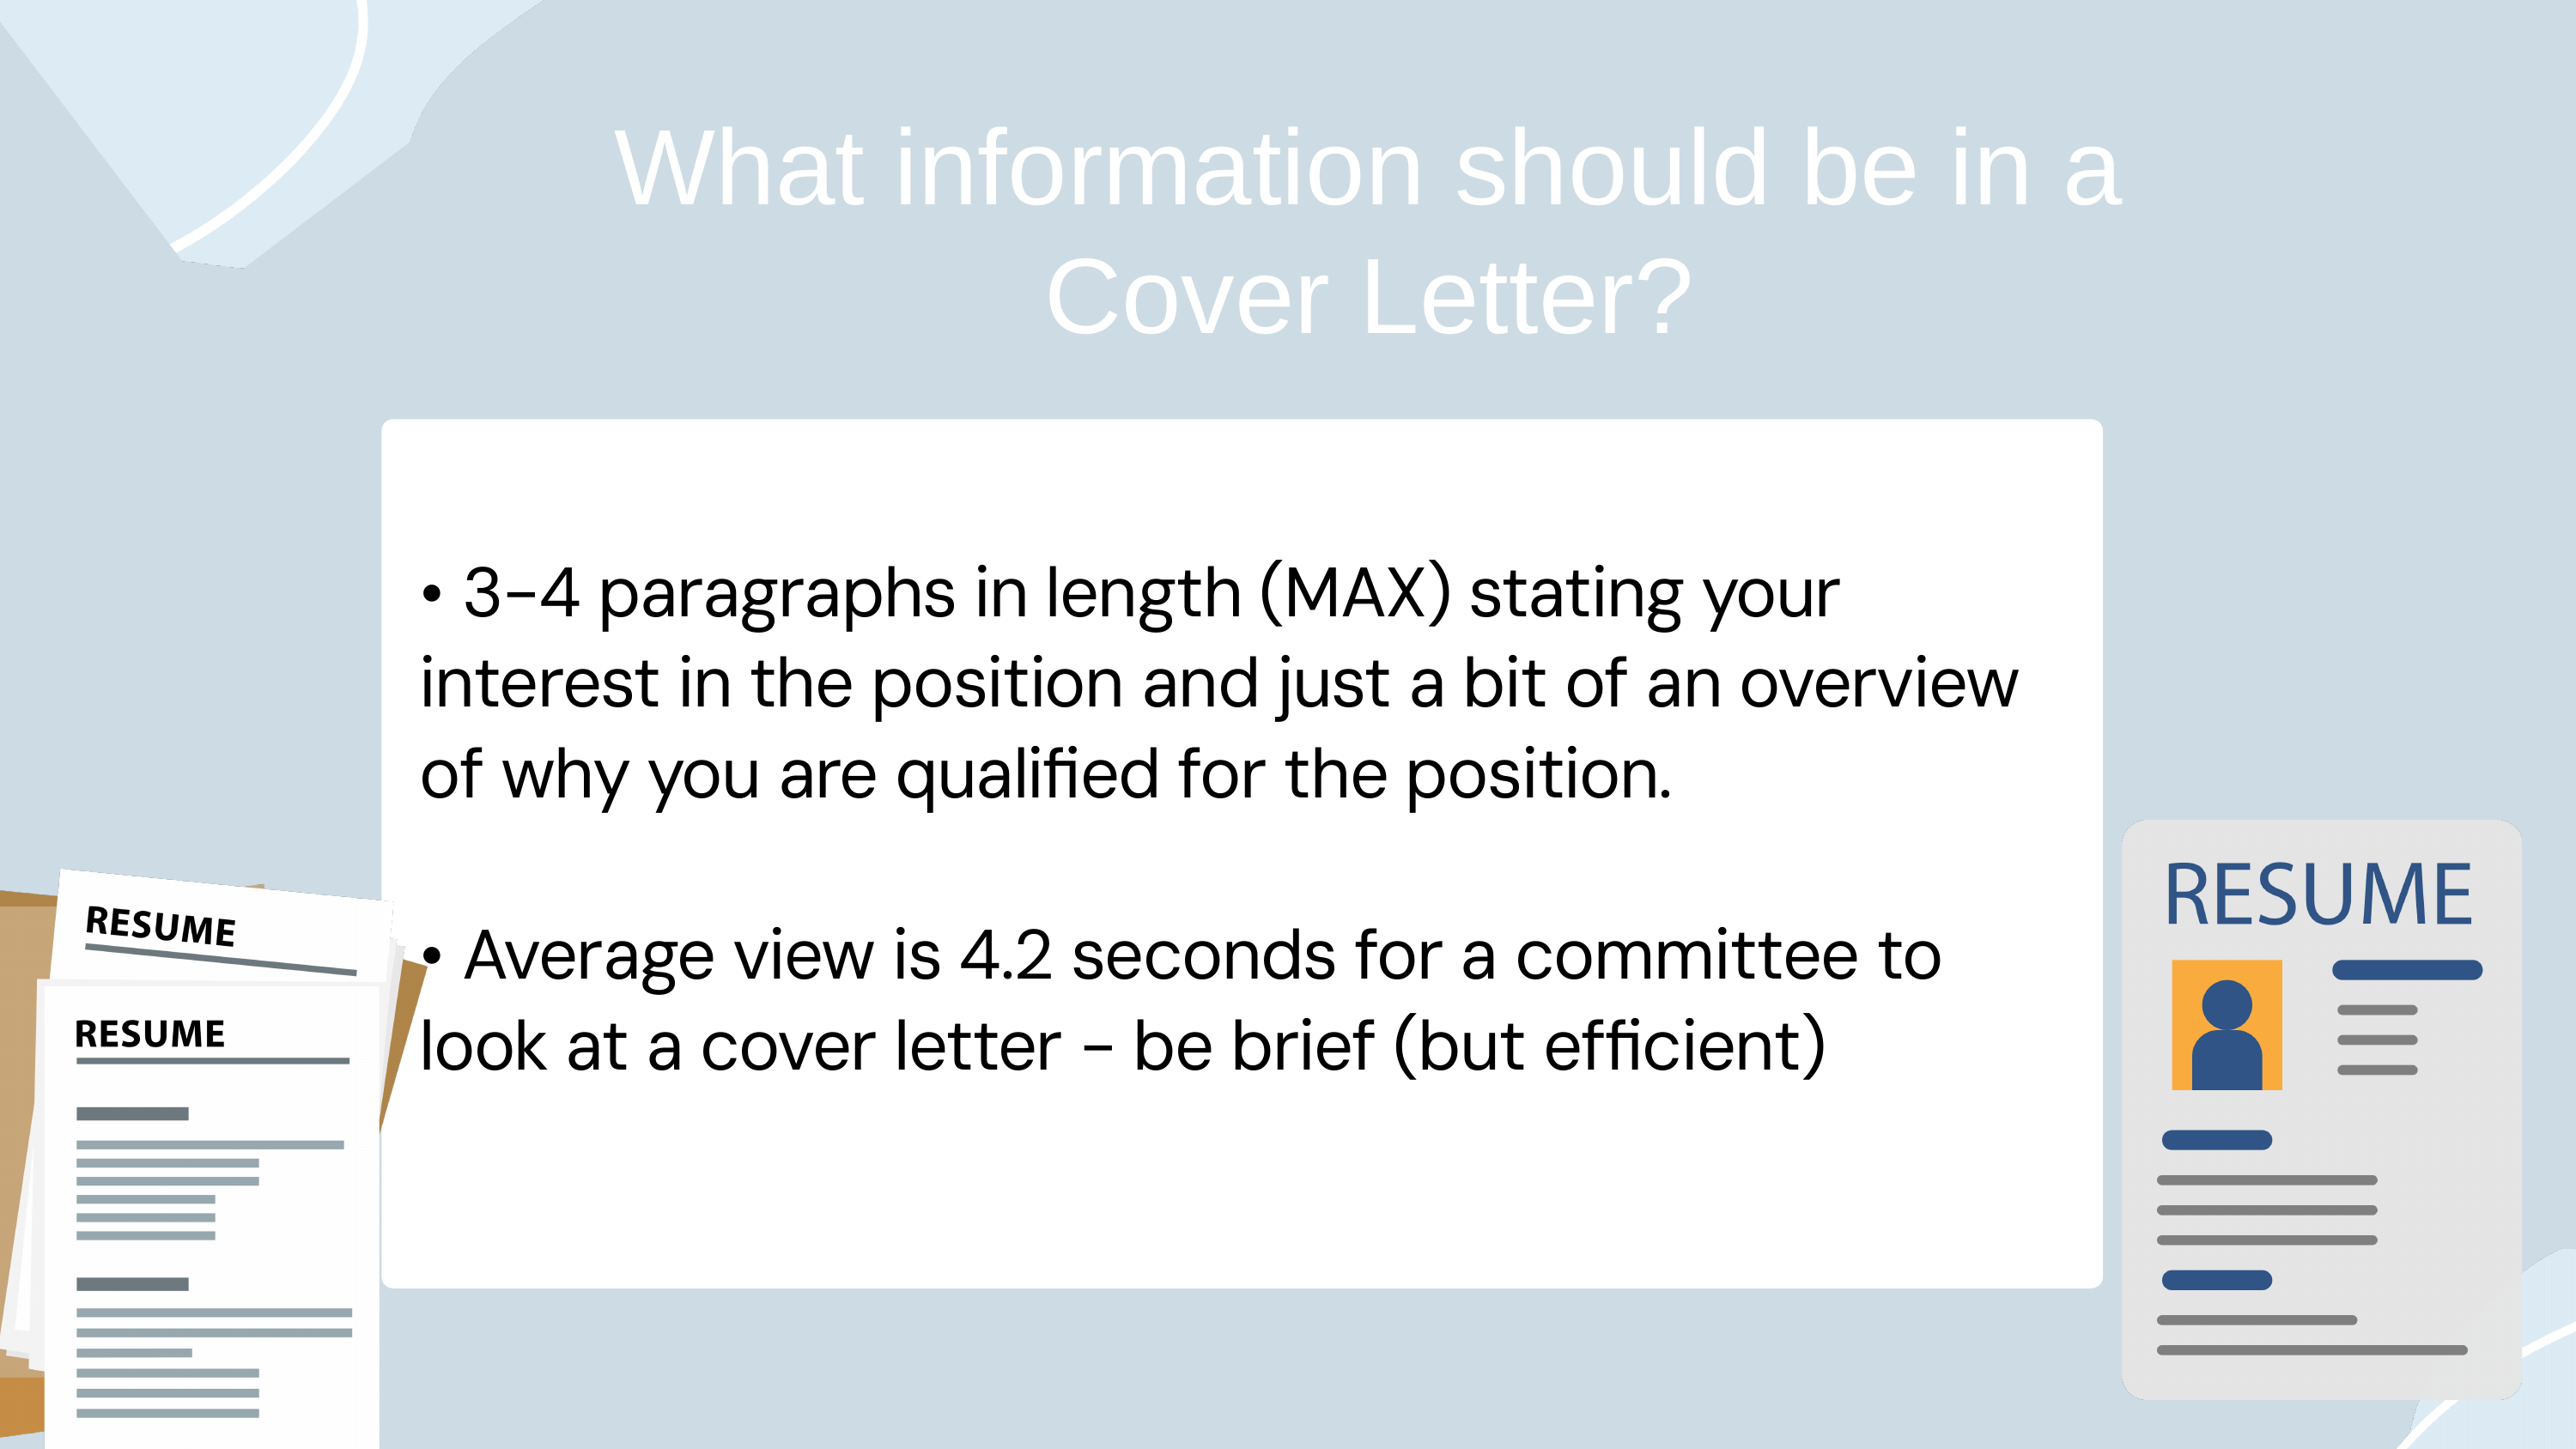

What information should be in a Cover Letter?

• 3-4 paragraphs in length (MAX) stating your interest in the position and just a bit of an overview of why you are qualified for the position.

• Average view is 4.2 seconds for a committee to look at a cover letter - be brief (but efficient)